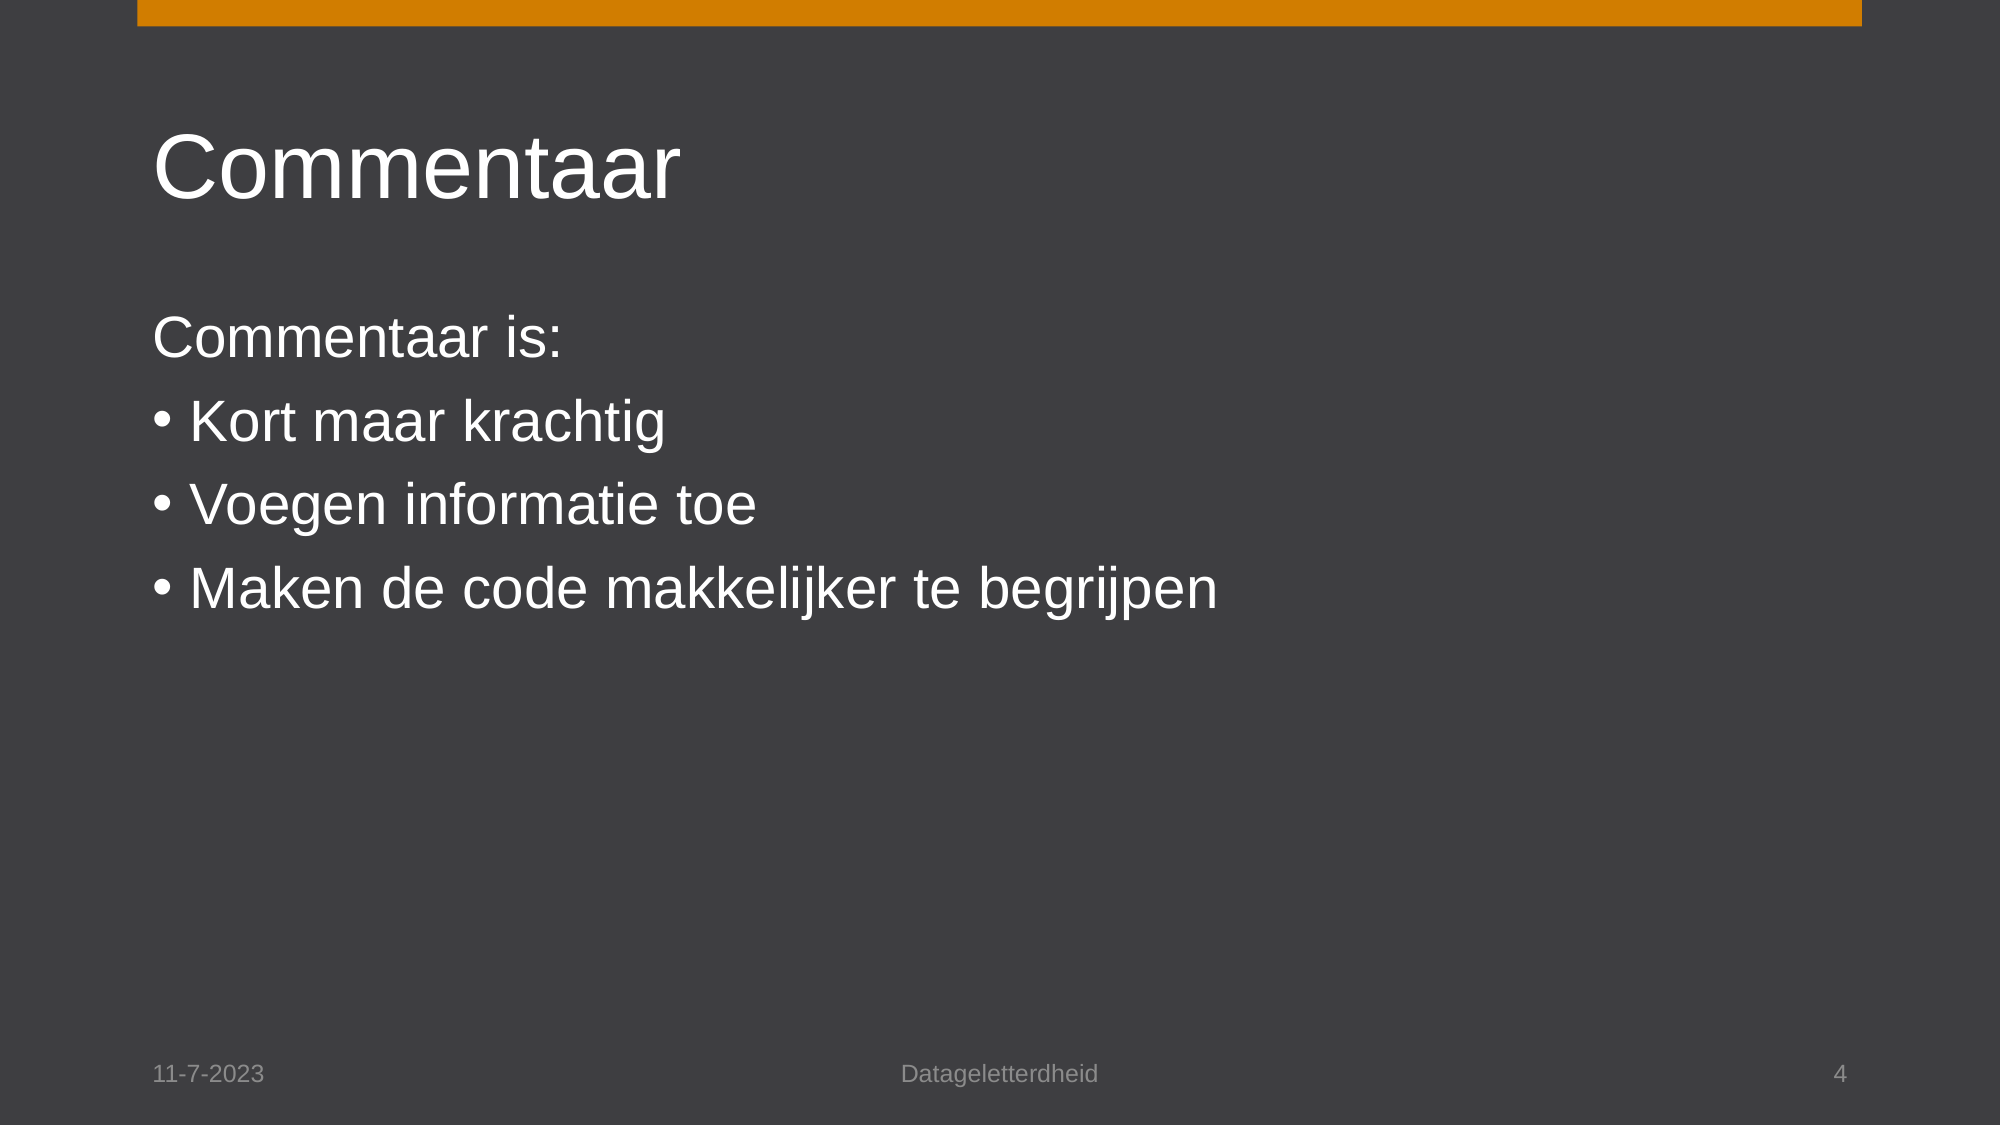

# Commentaar
Commentaar is:
Kort maar krachtig
Voegen informatie toe
Maken de code makkelijker te begrijpen
11-7-2023
Datageletterdheid
4